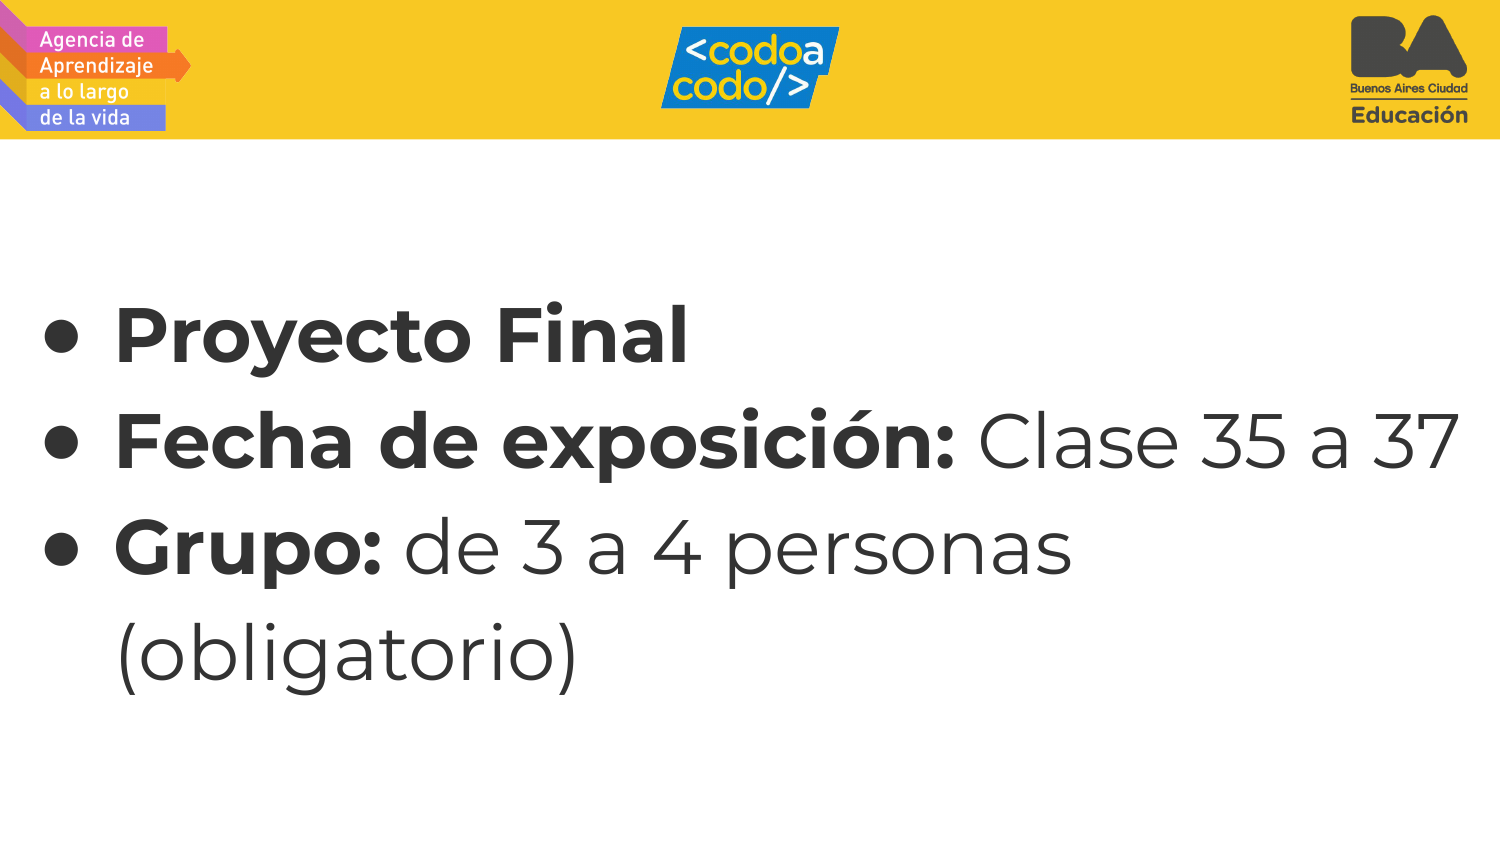

# Proyecto Final
Fecha de exposición: Clase 35 a 37
Grupo: de 3 a 4 personas (obligatorio)